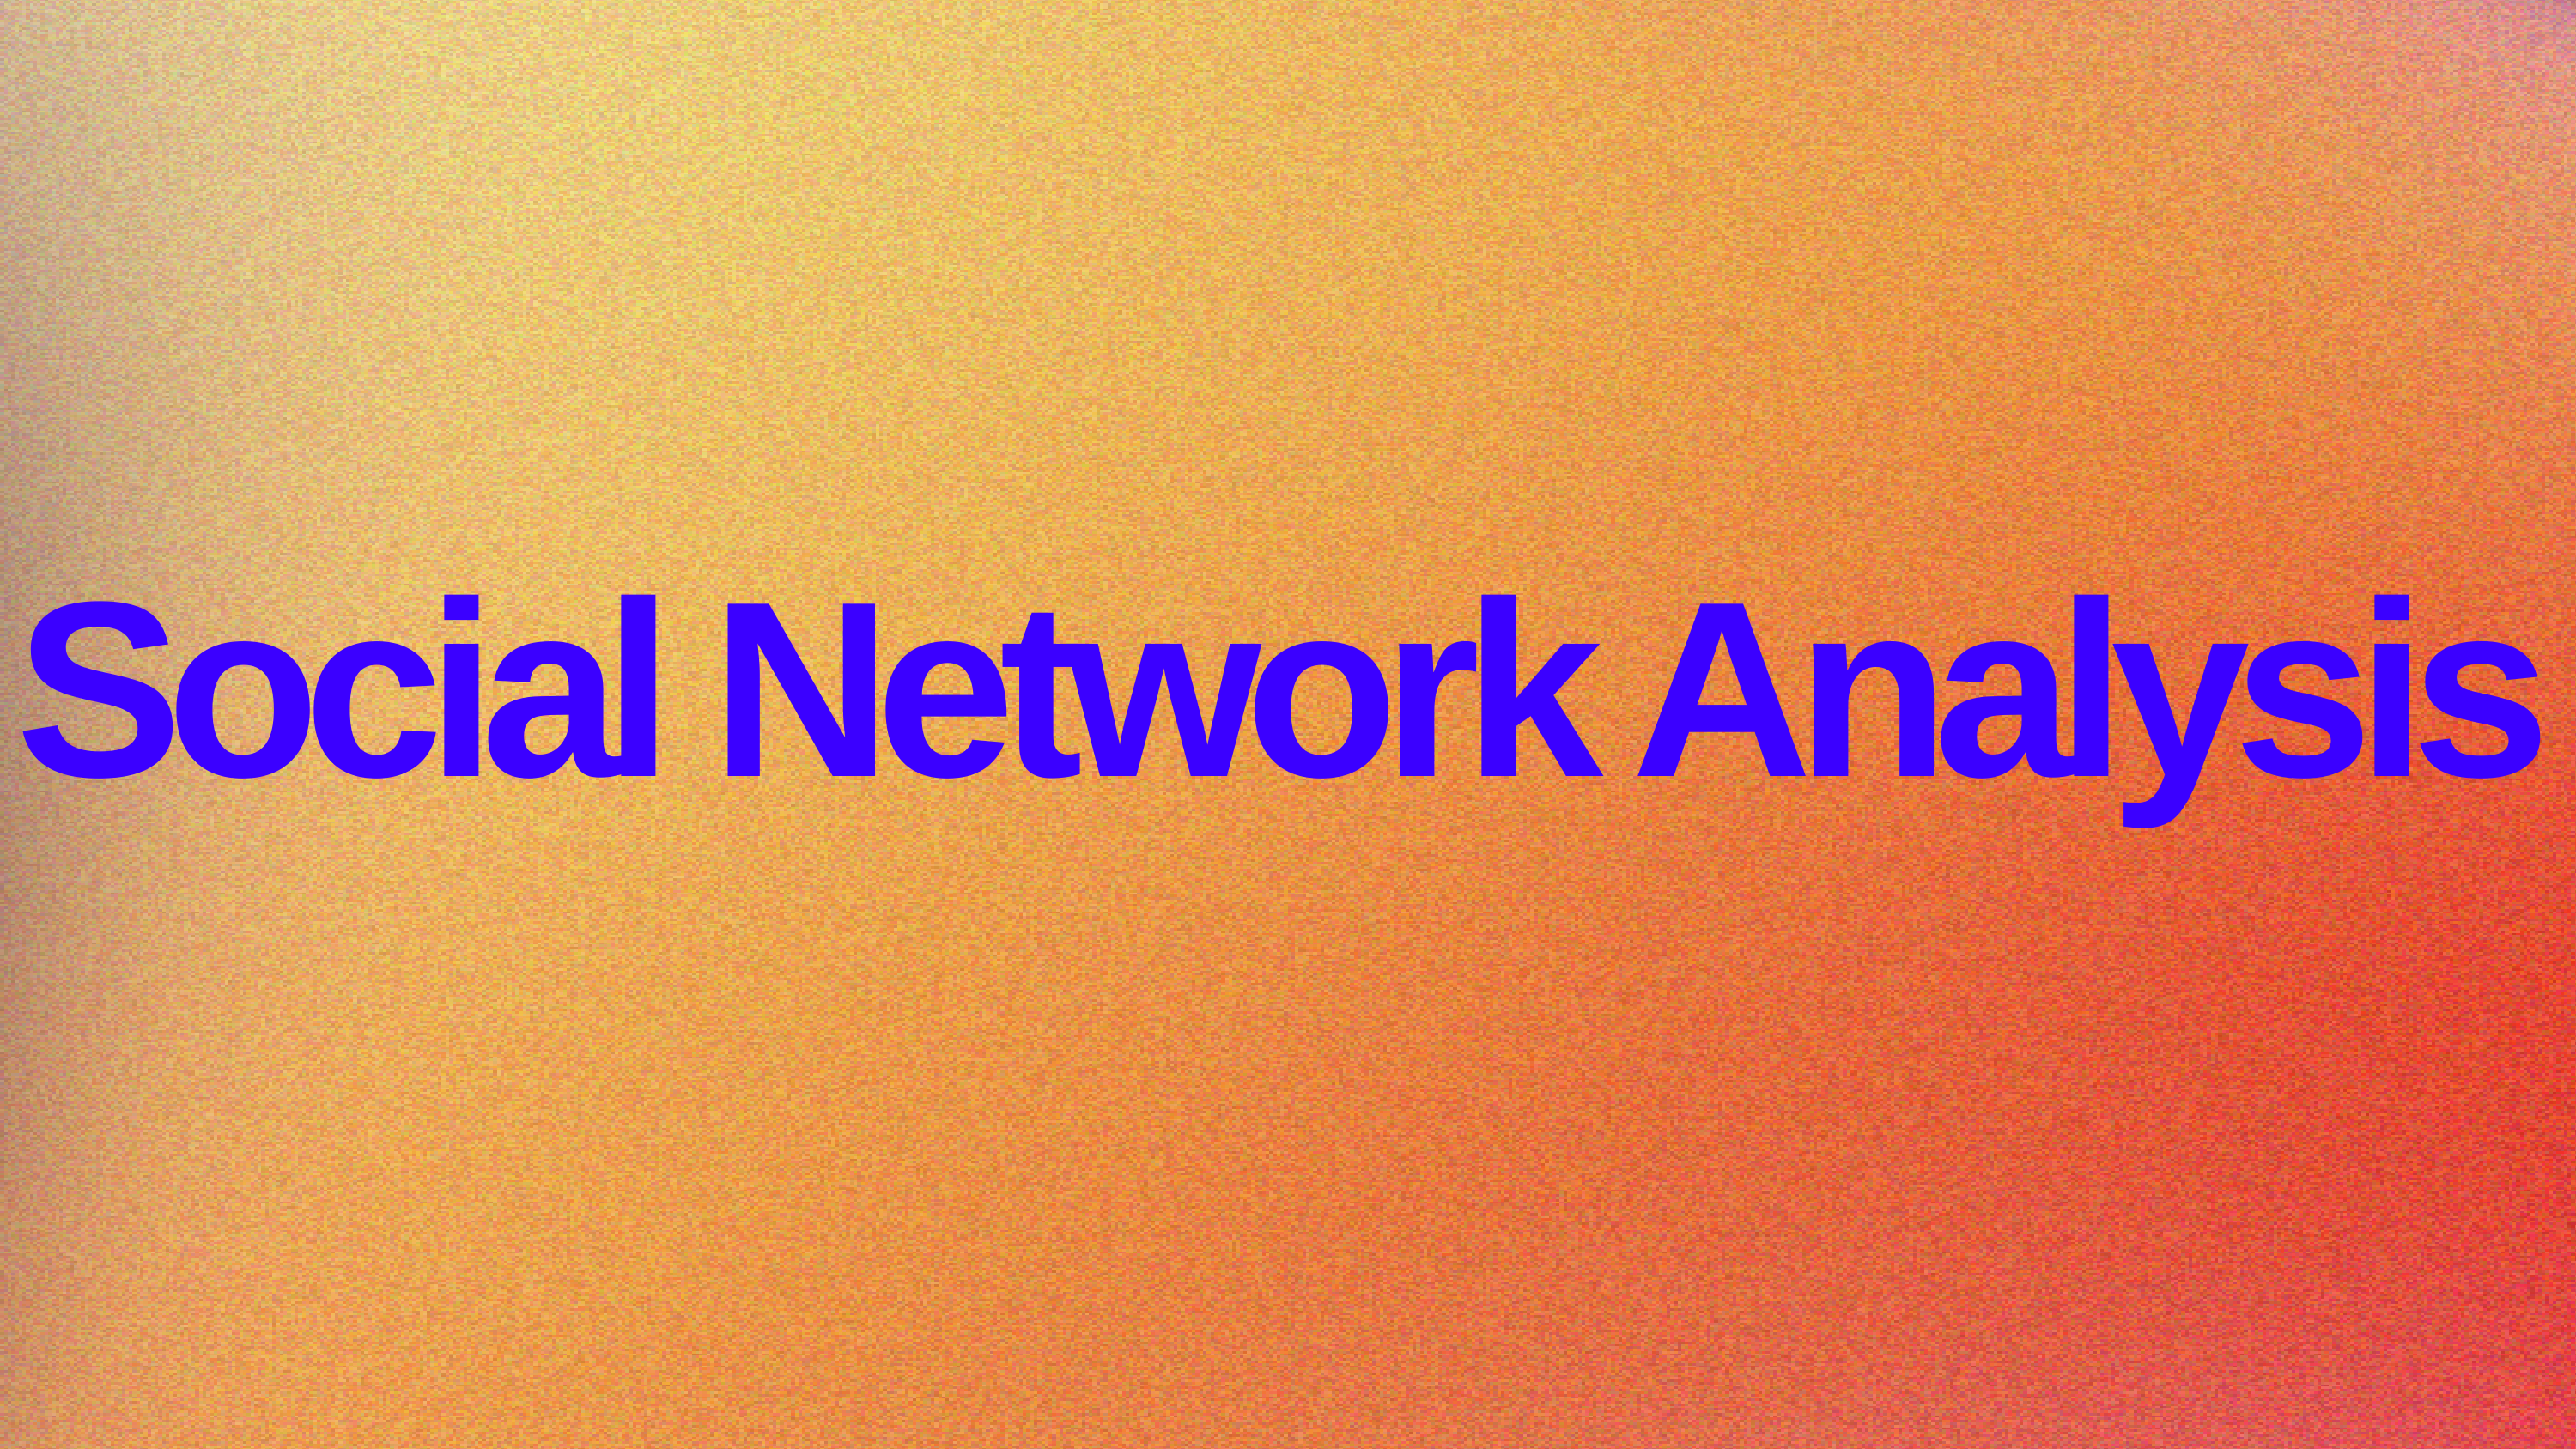

Social Network Analysis
Table of Contents
Introduction
Chapter Title
Elaborate on your topic here.
Elaborate on your topic here.
About Us
Chapter Title
Elaborate on your topic here.
Elaborate on your topic here.
Our Projects
Chapter Title
Elaborate on your topic here.
Elaborate on your topic here.
Chapter Title
Chapter Title
Elaborate on your topic here.
Elaborate on your topic here.